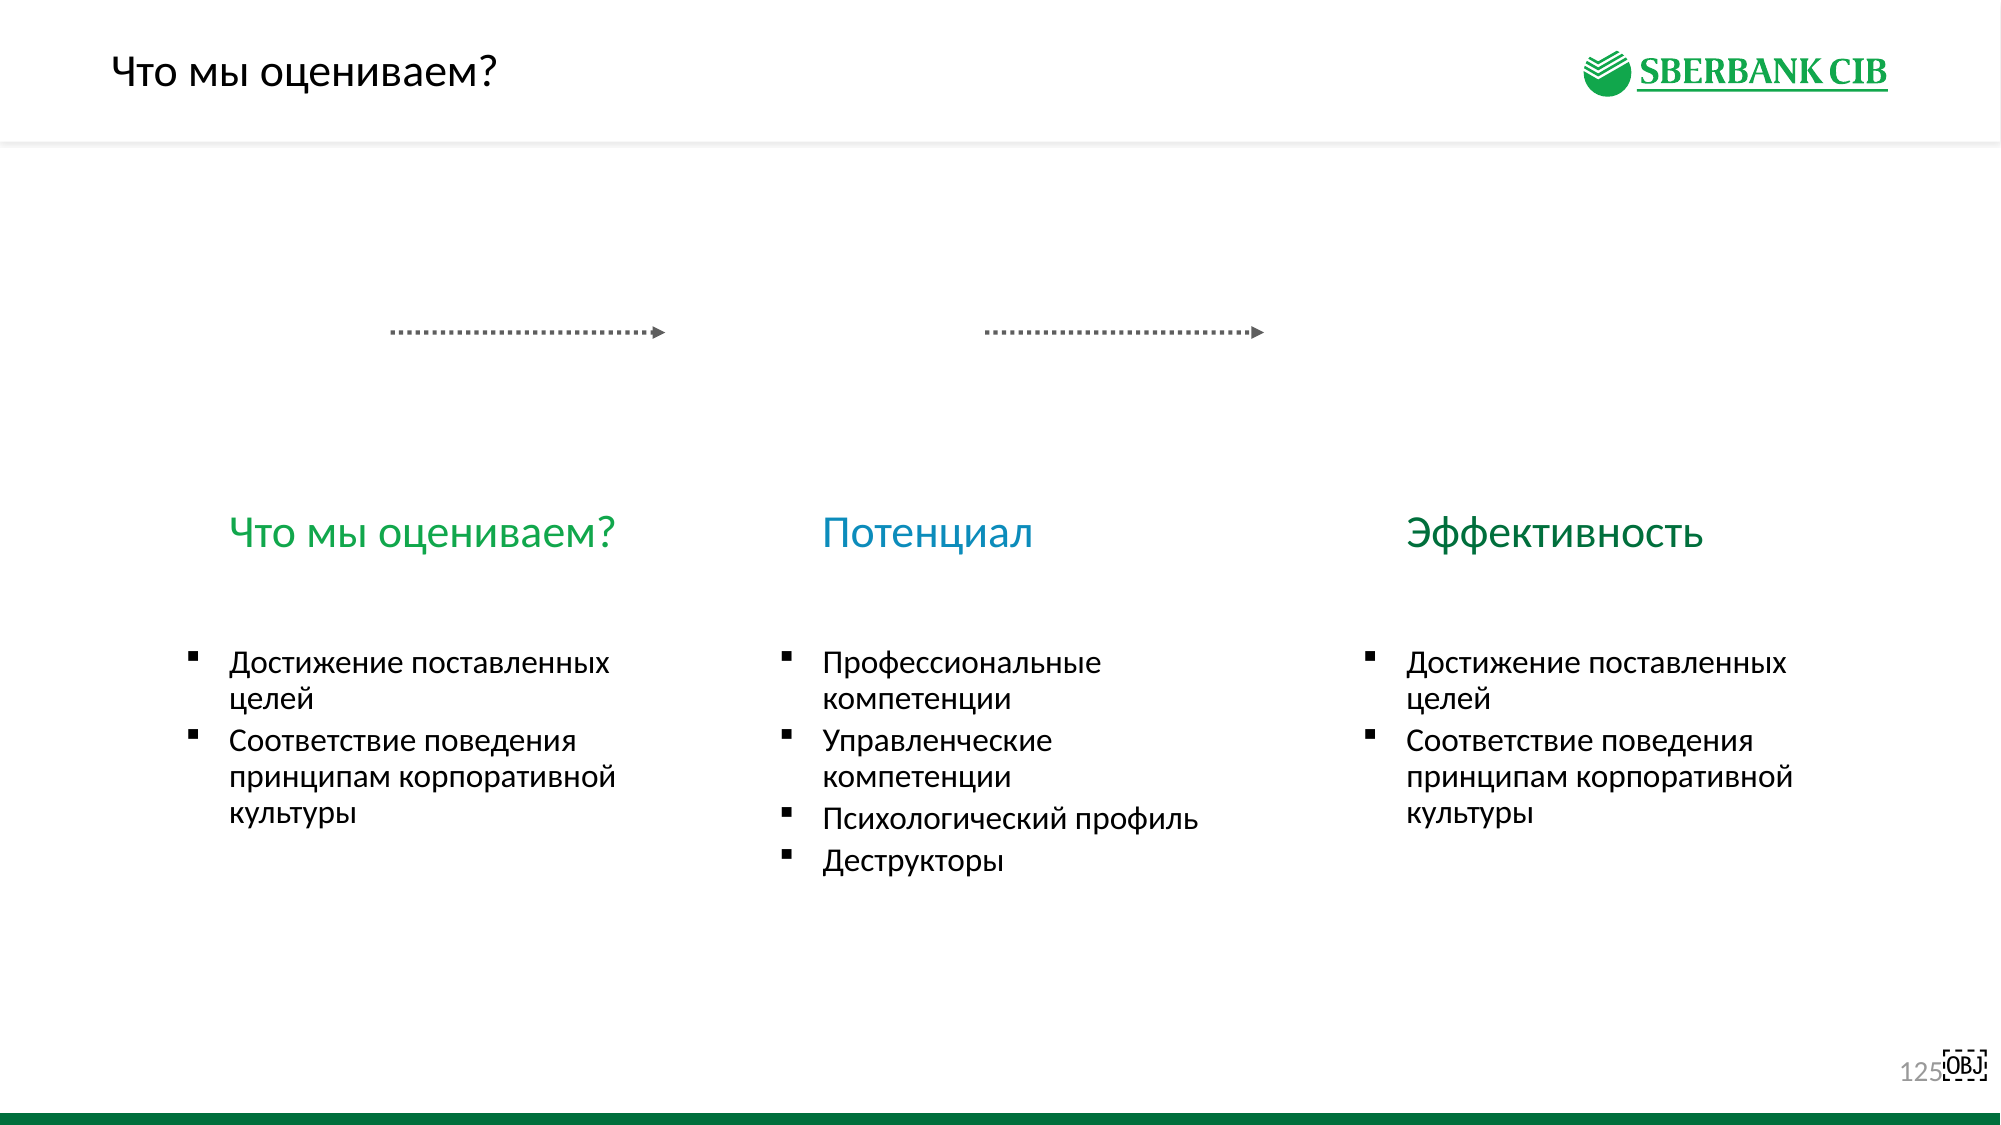

# Что мы оцениваем?

Что мы оцениваем?
Потенциал
Эффективность
Достижение поставленных целей
Соответствие поведения
принципам корпоративной
культуры

Профессиональные компетенции
Управленческие компетенции
Психологический профиль
Деструкторы
Достижение поставленных целей
Соответствие поведения
принципам корпоративной
культуры